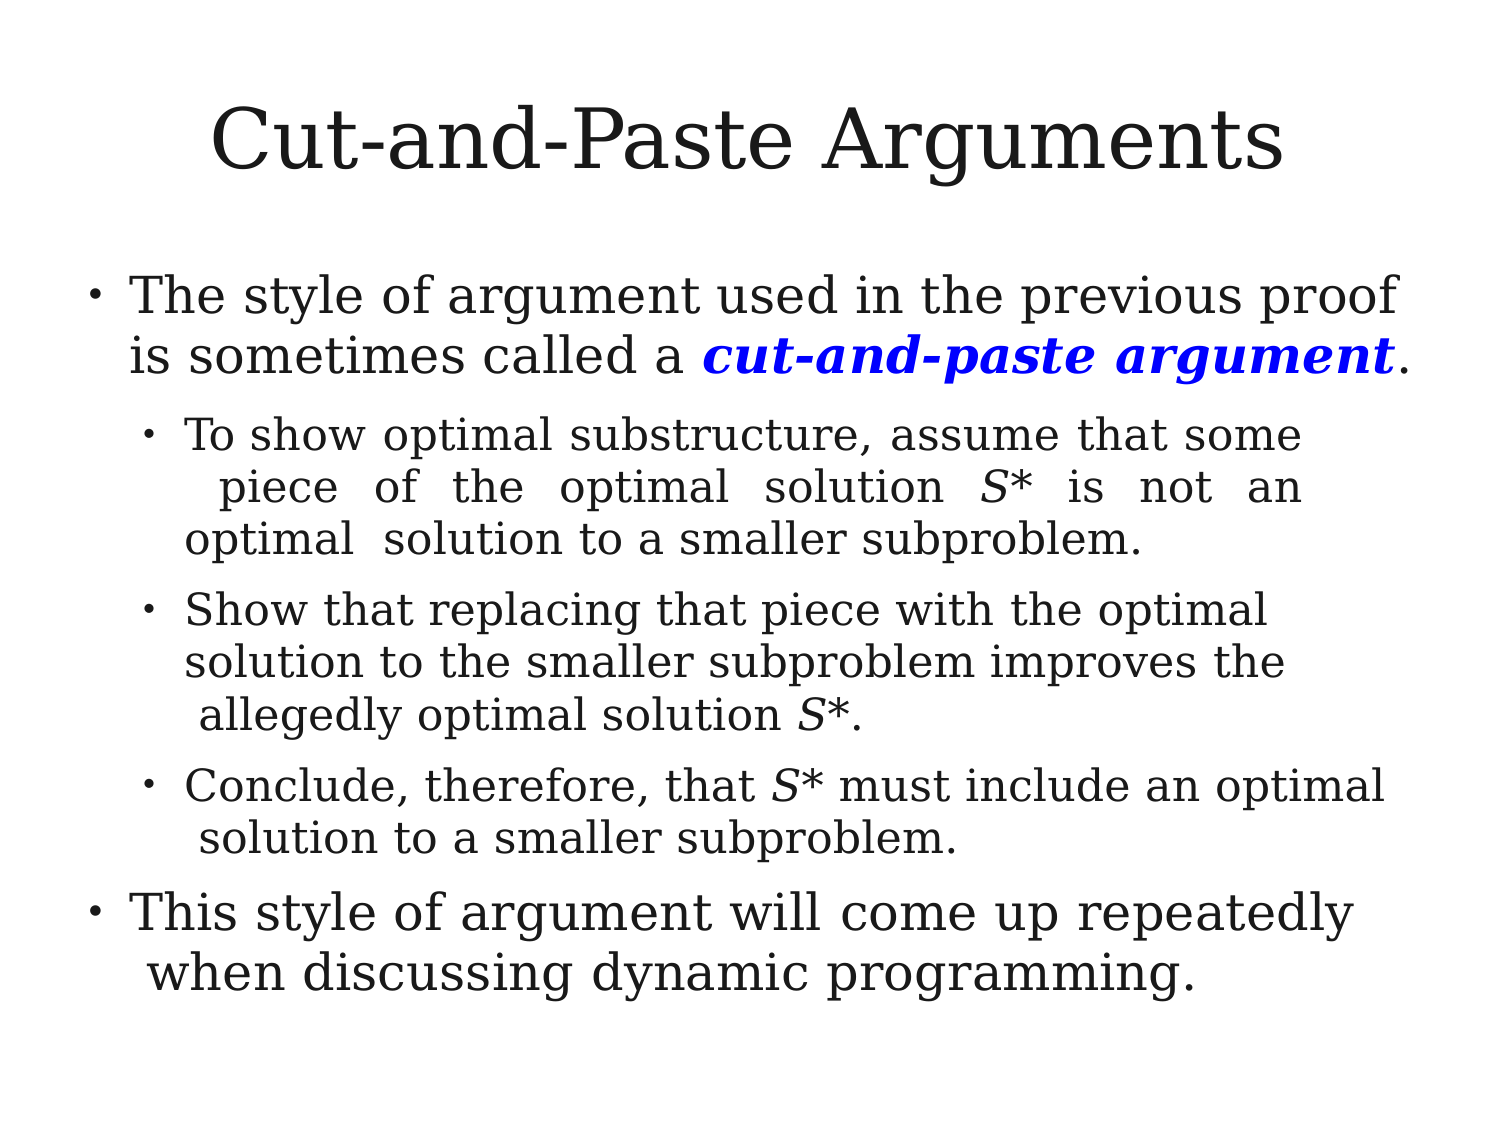

# Cut-and-Paste Arguments
The style of argument used in the previous proof  is sometimes called a cut-and-paste argument.
●
To show optimal substructure, assume that some  piece of the optimal solution S* is not an optimal  solution to a smaller subproblem.
Show that replacing that piece with the optimal  solution to the smaller subproblem improves the  allegedly optimal solution S*.
Conclude, therefore, that S* must include an optimal  solution to a smaller subproblem.
●
●
●
This style of argument will come up repeatedly  when discussing dynamic programming.
●